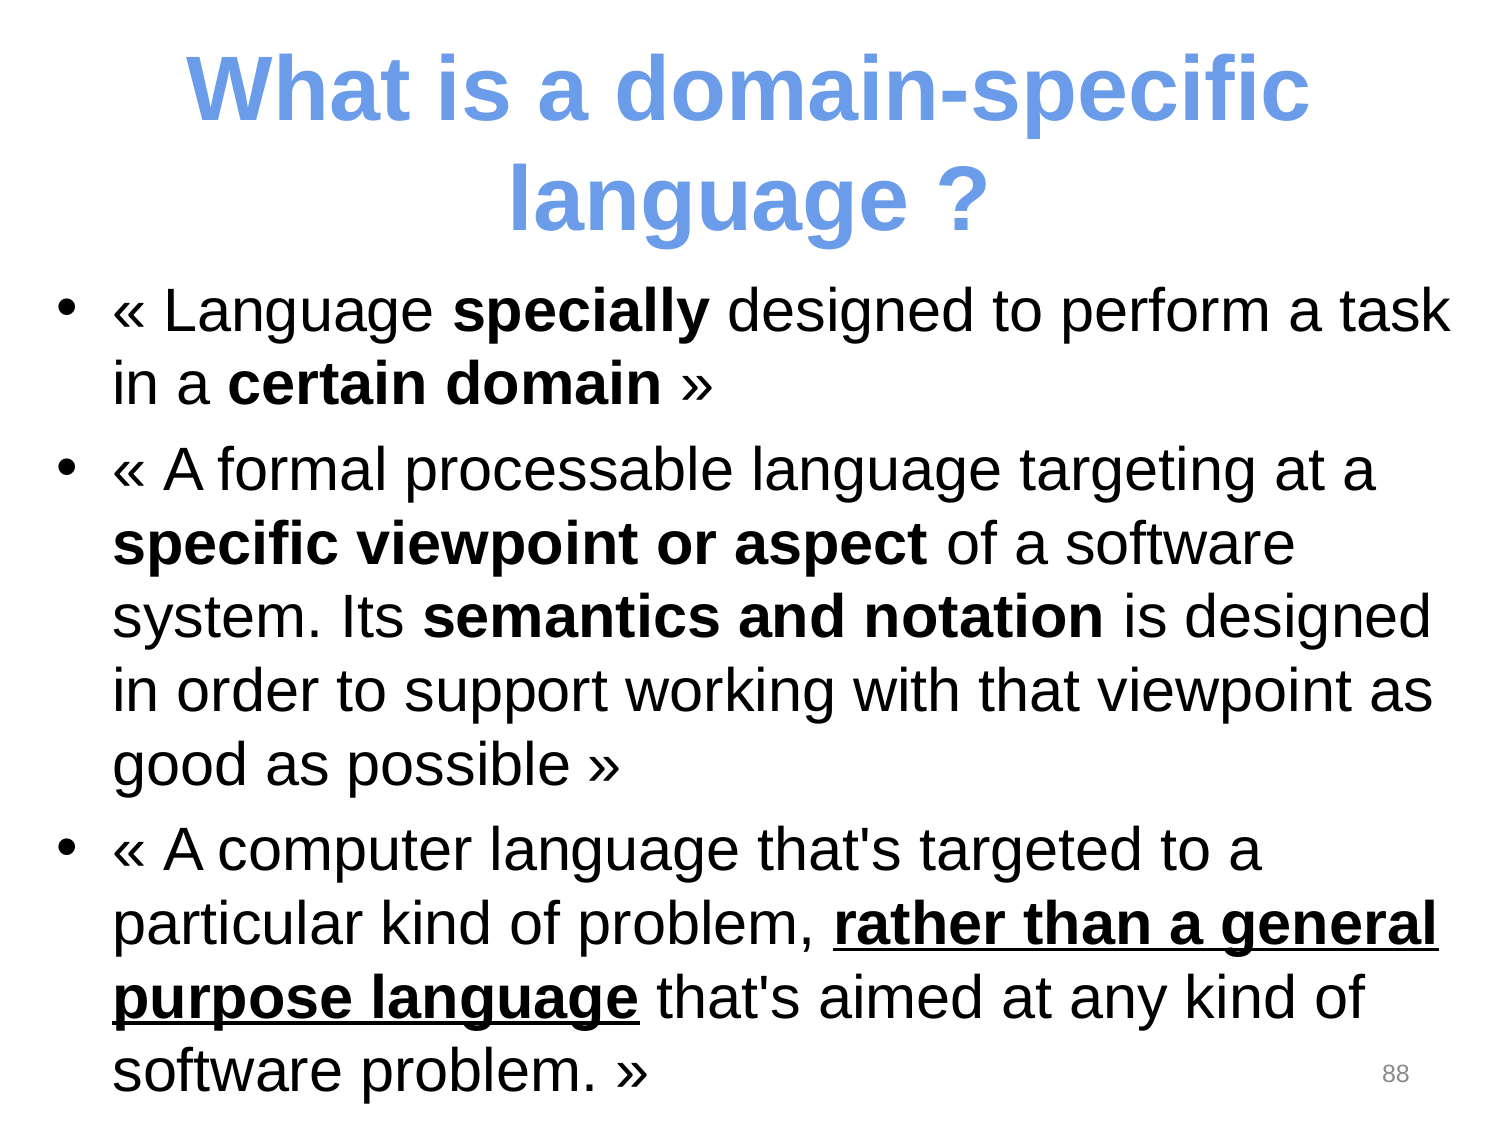

# What is a domain-specific language ?
« Language specially designed to perform a task in a certain domain »
« A formal processable language targeting at a specific viewpoint or aspect of a software system. Its semantics and notation is designed in order to support working with that viewpoint as good as possible »
« A computer language that's targeted to a particular kind of problem, rather than a general purpose language that's aimed at any kind of software problem. »
88